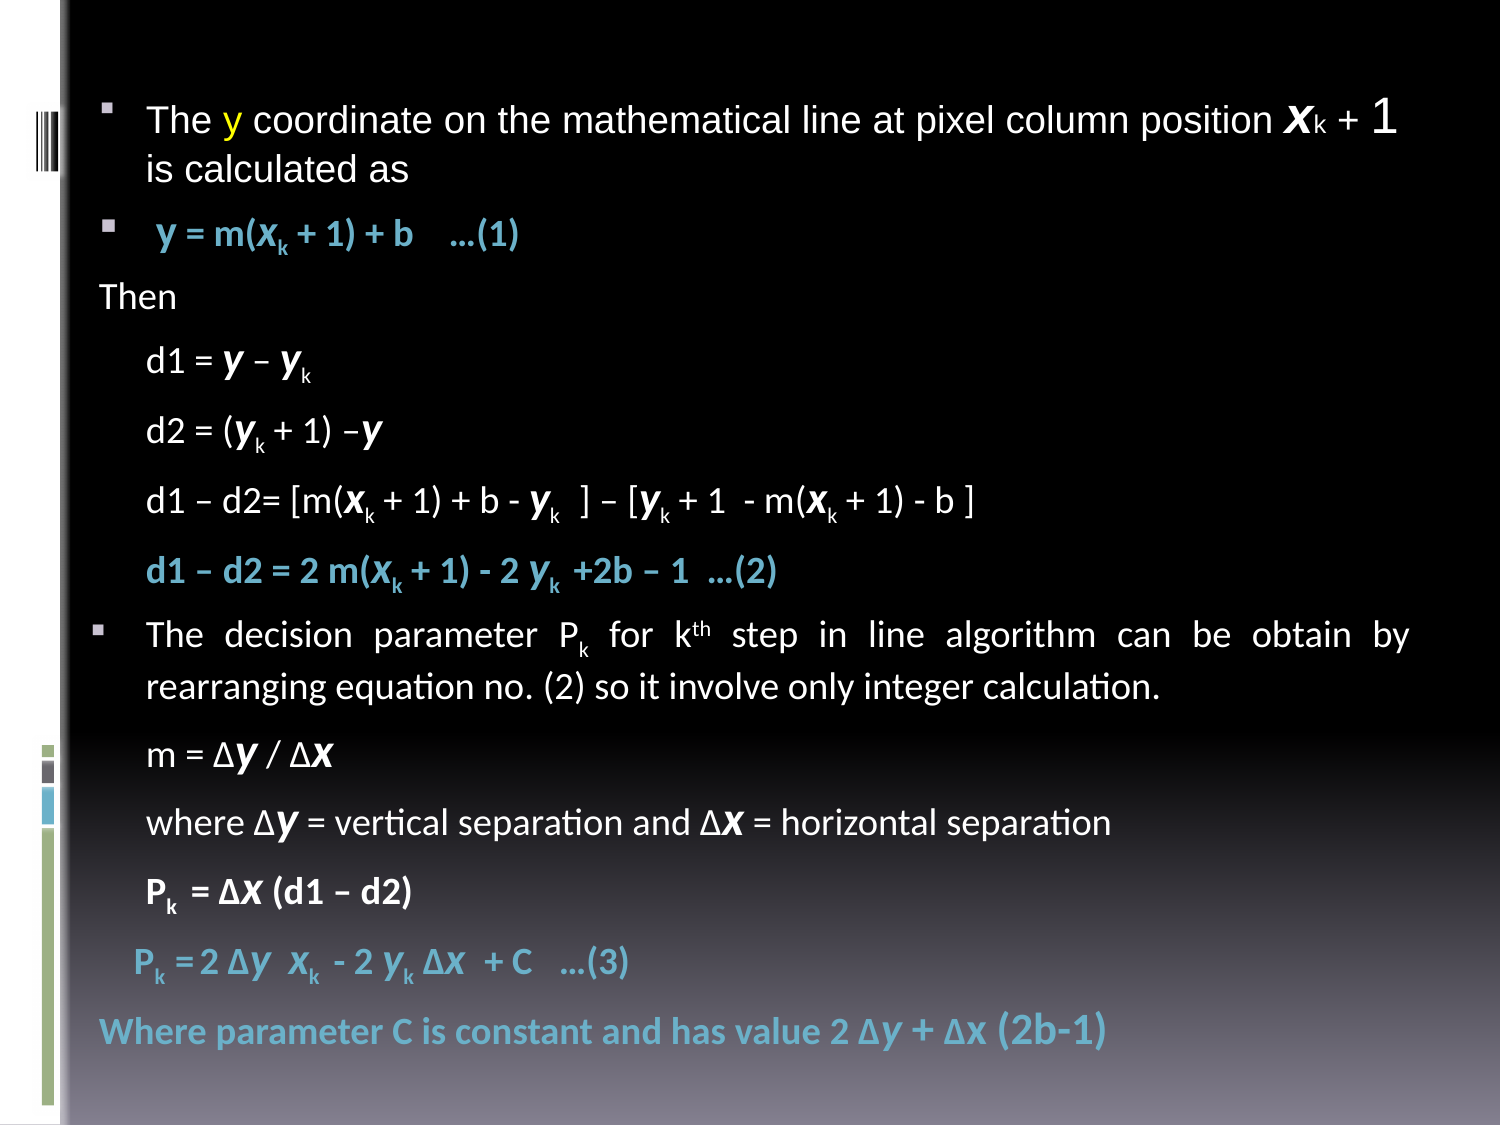

The y coordinate on the mathematical line at pixel column position xk + 1 is calculated as
 y = m(xk + 1) + b    …(1)
Then
	d1 = y – yk
	d2 = (yk + 1) –y
	d1 – d2= [m(xk + 1) + b - yk   ] – [yk + 1  - m(xk + 1) - b ]
	d1 – d2 = 2 m(xk + 1) - 2 yk  +2b – 1  …(2)
The decision parameter Pk for kth step in line algorithm can be obtain by rearranging equation no. (2) so it involve only integer calculation.
	m = ∆y / ∆x
	where ∆y = vertical separation and ∆x = horizontal separation
	Pk  = ∆x (d1 – d2)
    Pk  = 2 ∆y  xk  - 2 yk ∆x   + C   …(3)
Where parameter C is constant and has value 2 ∆y + ∆x (2b-1)